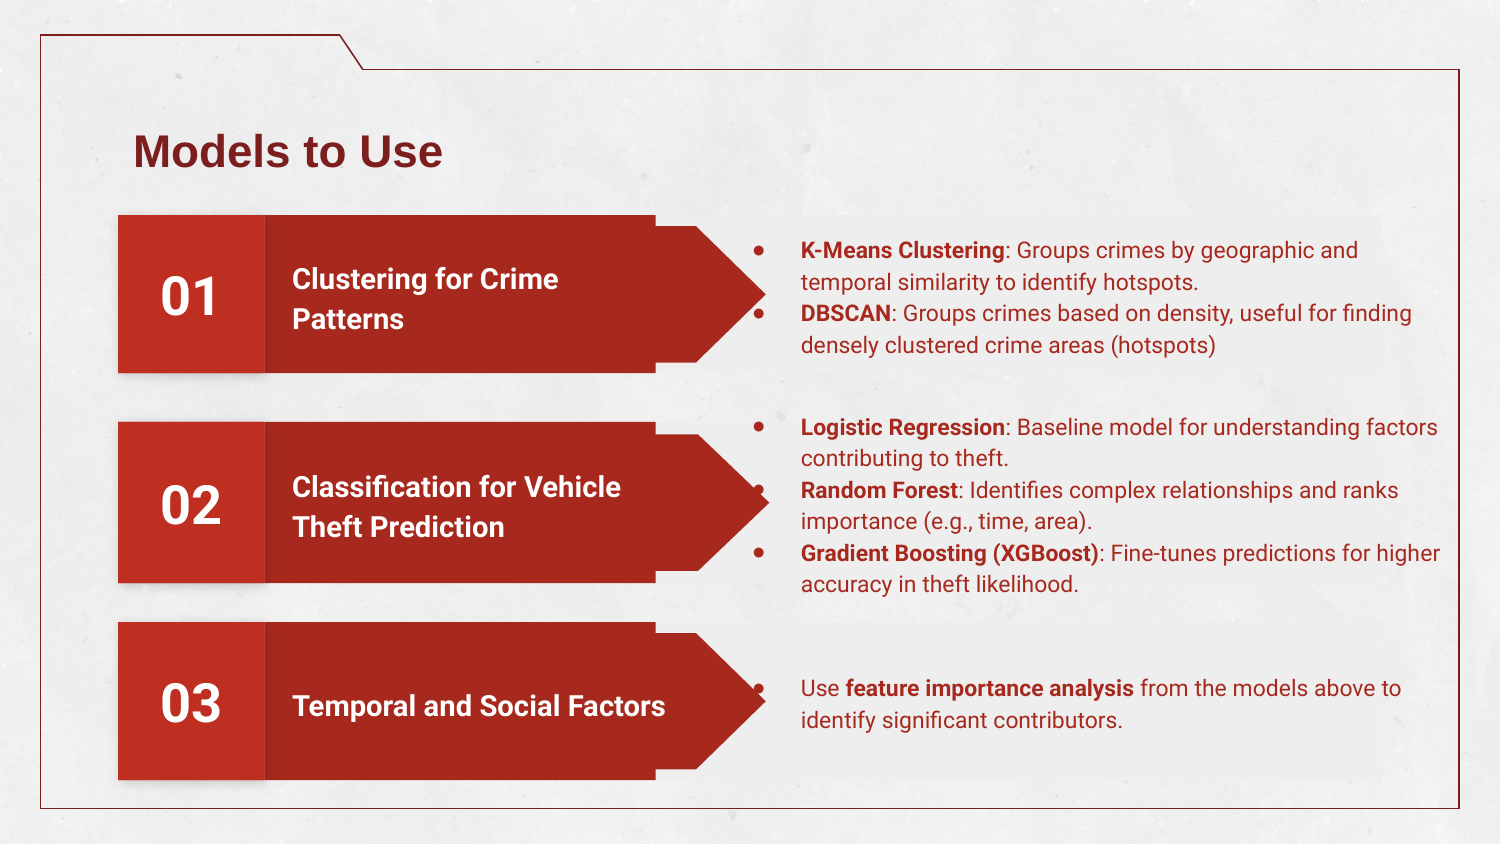

# Models to Use

01

K-Means Clustering: Groups crimes by geographic and temporal similarity to identify hotspots.
DBSCAN: Groups crimes based on density, useful for finding densely clustered crime areas (hotspots)
Clustering for Crime Patterns

02

Logistic Regression: Baseline model for understanding factors contributing to theft.
Random Forest: Identifies complex relationships and ranks importance (e.g., time, area).
Gradient Boosting (XGBoost): Fine-tunes predictions for higher accuracy in theft likelihood.
Classification for Vehicle Theft Prediction

03

Use feature importance analysis from the models above to identify significant contributors.
Temporal and Social Factors